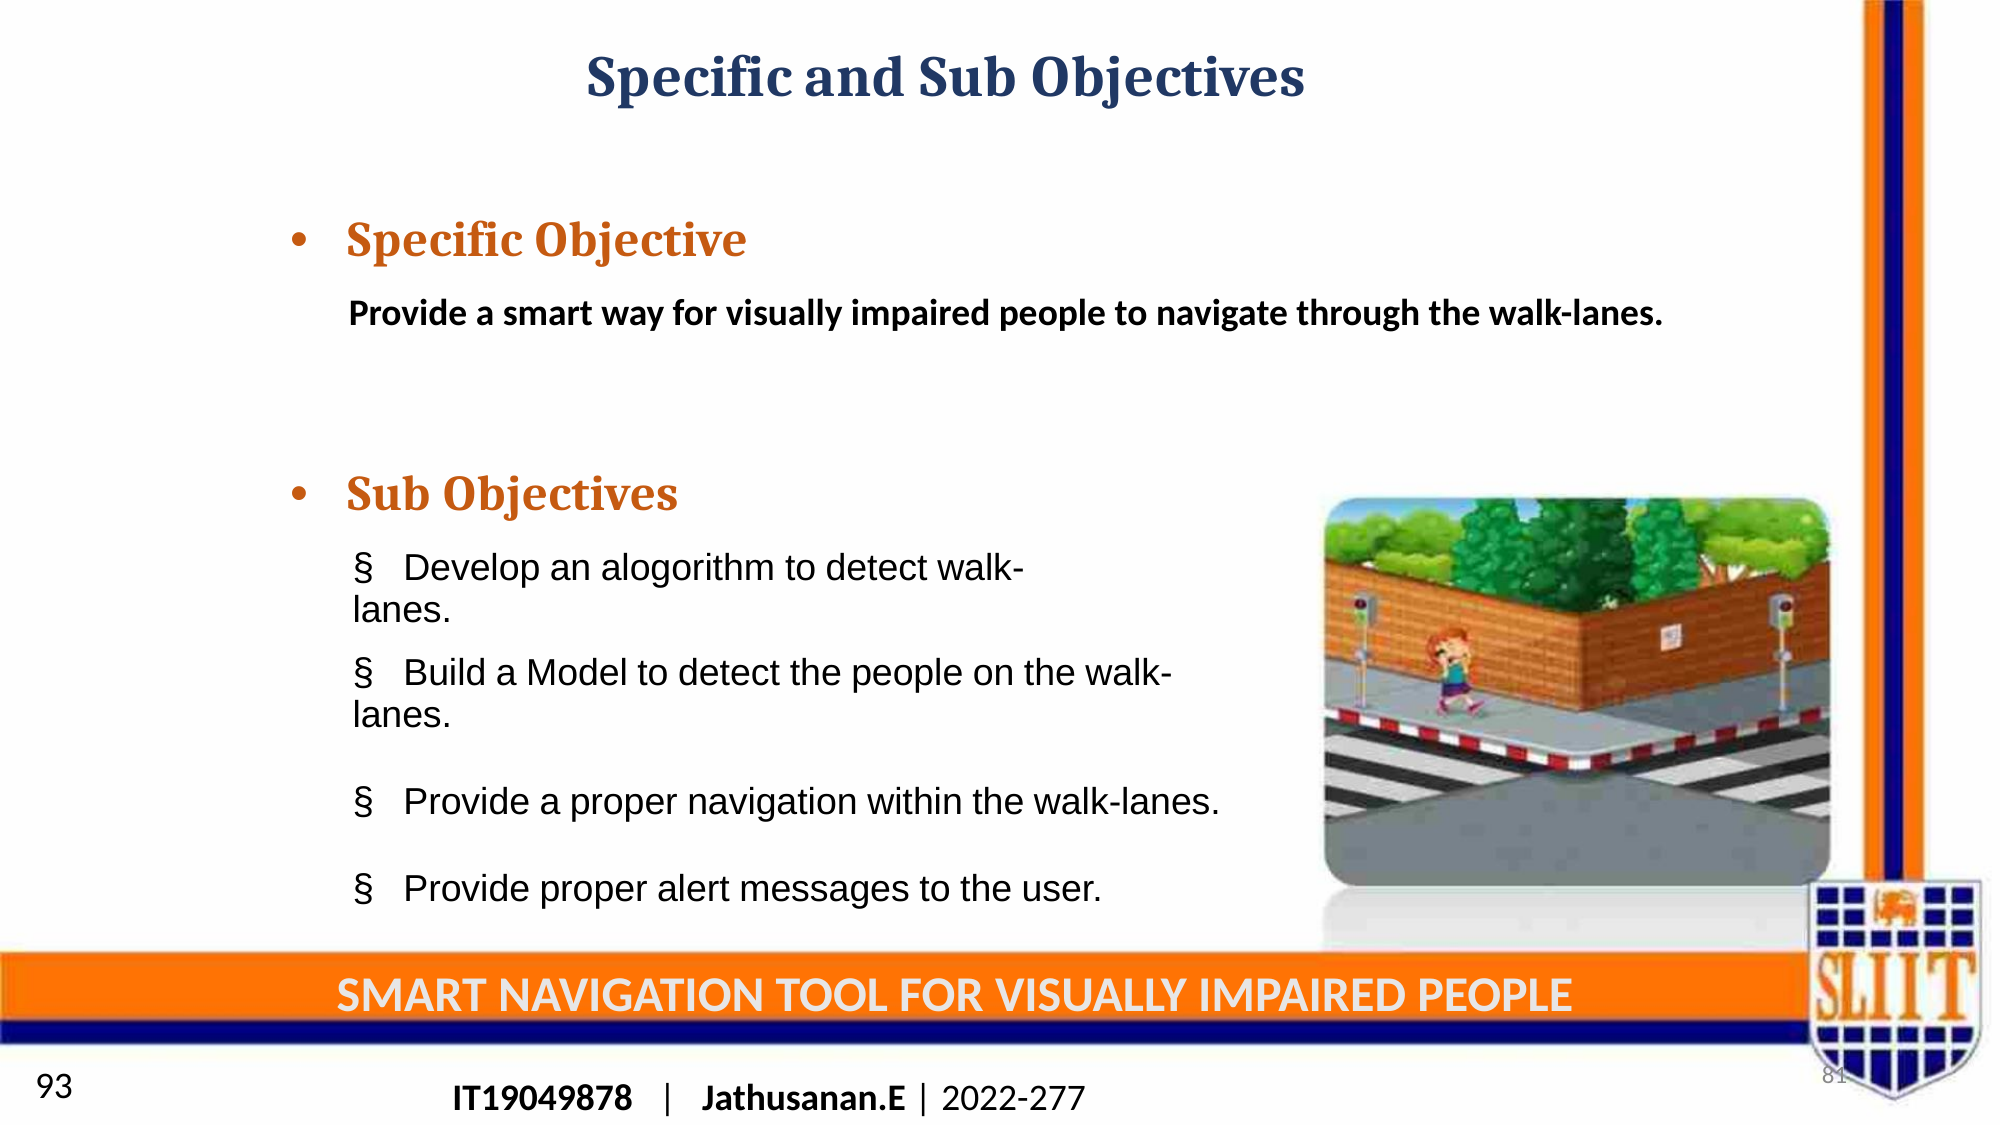

Specific and Sub Objectives
• Specific Objective
Provide a smart way for visually impaired people to navigate through the walk-lanes.
• Sub Objectives
§ Develop an alogorithm to detect walk-lanes.
§ Build a Model to detect the people on the walk-lanes.
§ Provide a proper navigation within the walk-lanes.
§ Provide proper alert messages to the user.
SMART NAVIGATION TOOL FOR VISUALLY IMPAIRED PEOPLE
81
93
IT19049878 | Jathusanan.E | 2022-277